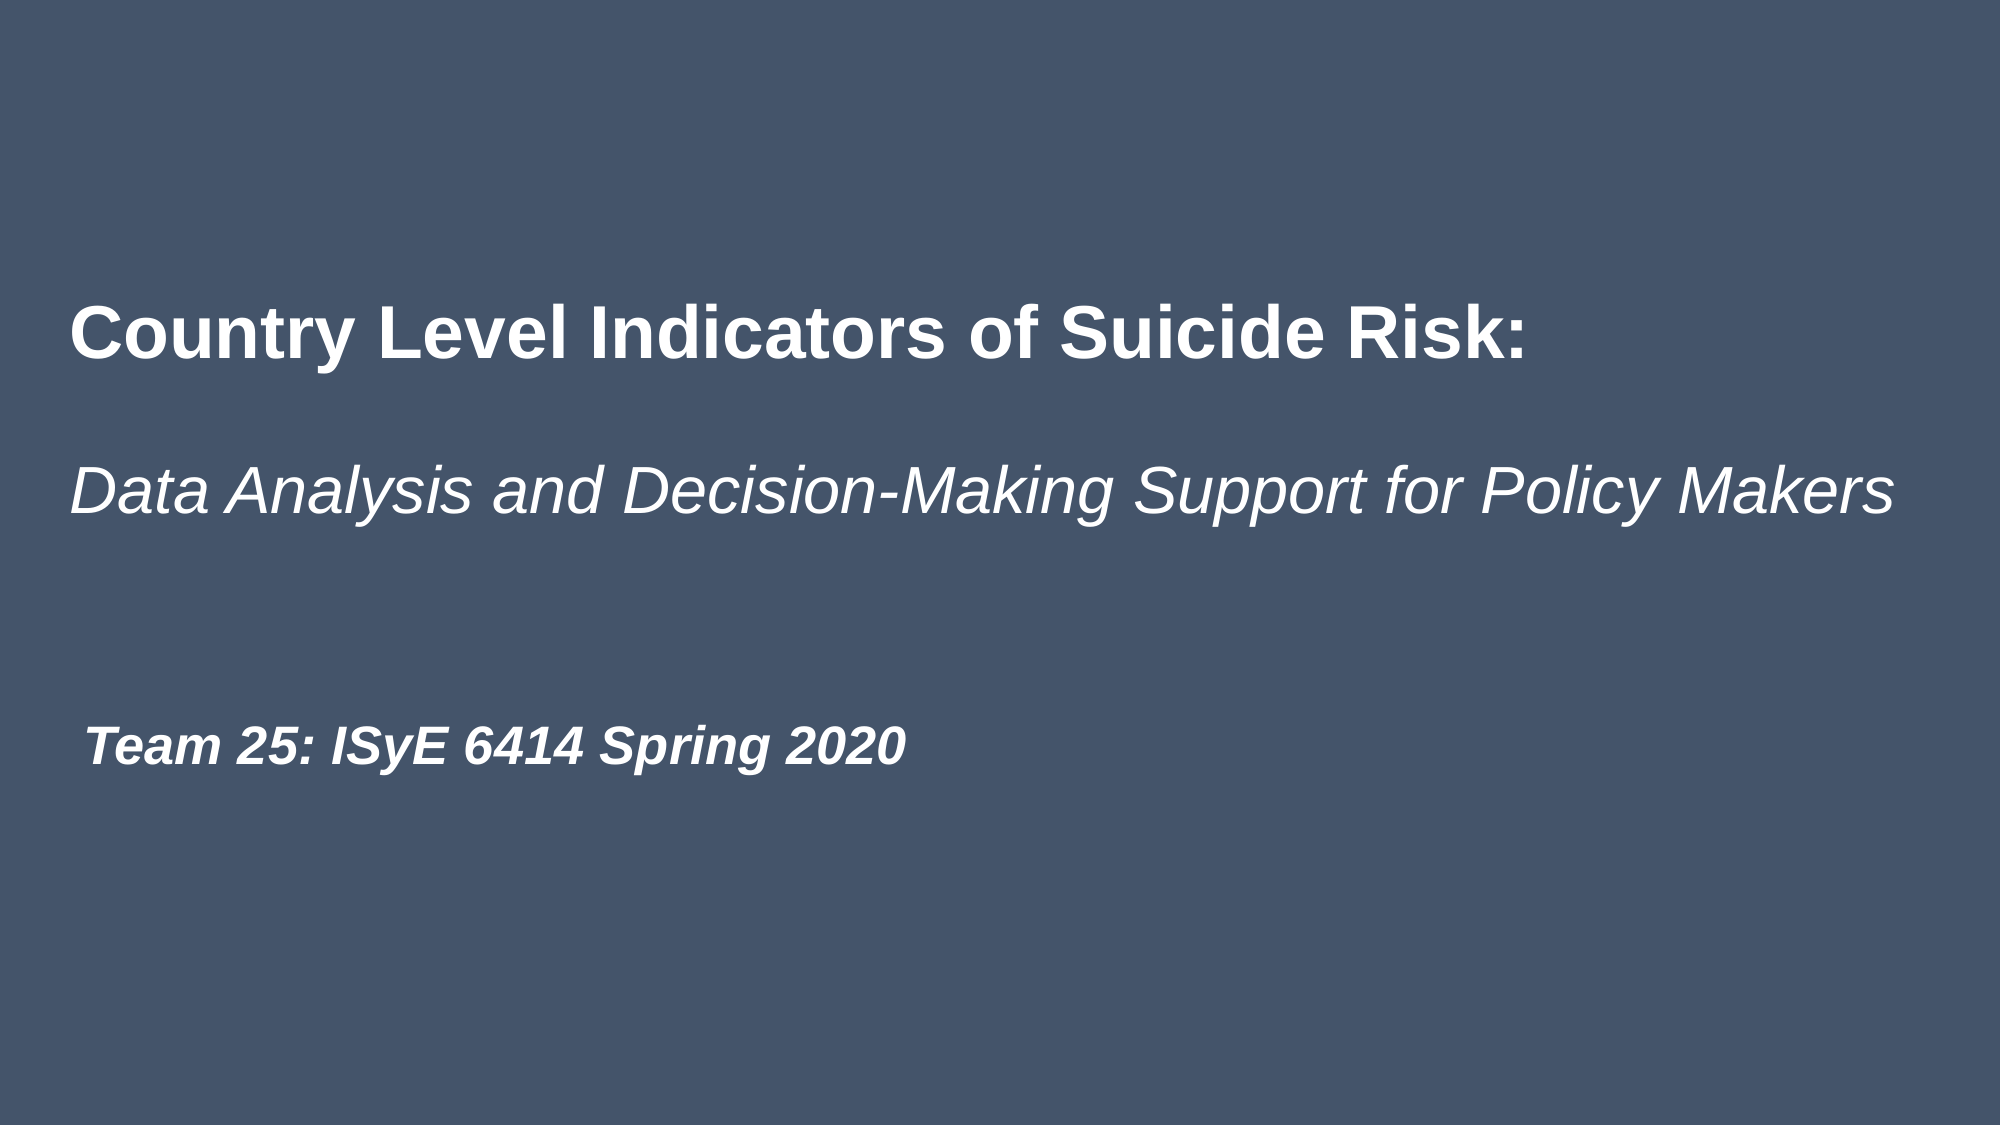

# Country Level Indicators of Suicide Risk: Data Analysis and Decision-Making Support for Policy Makers
Team 25: ISyE 6414 Spring 2020